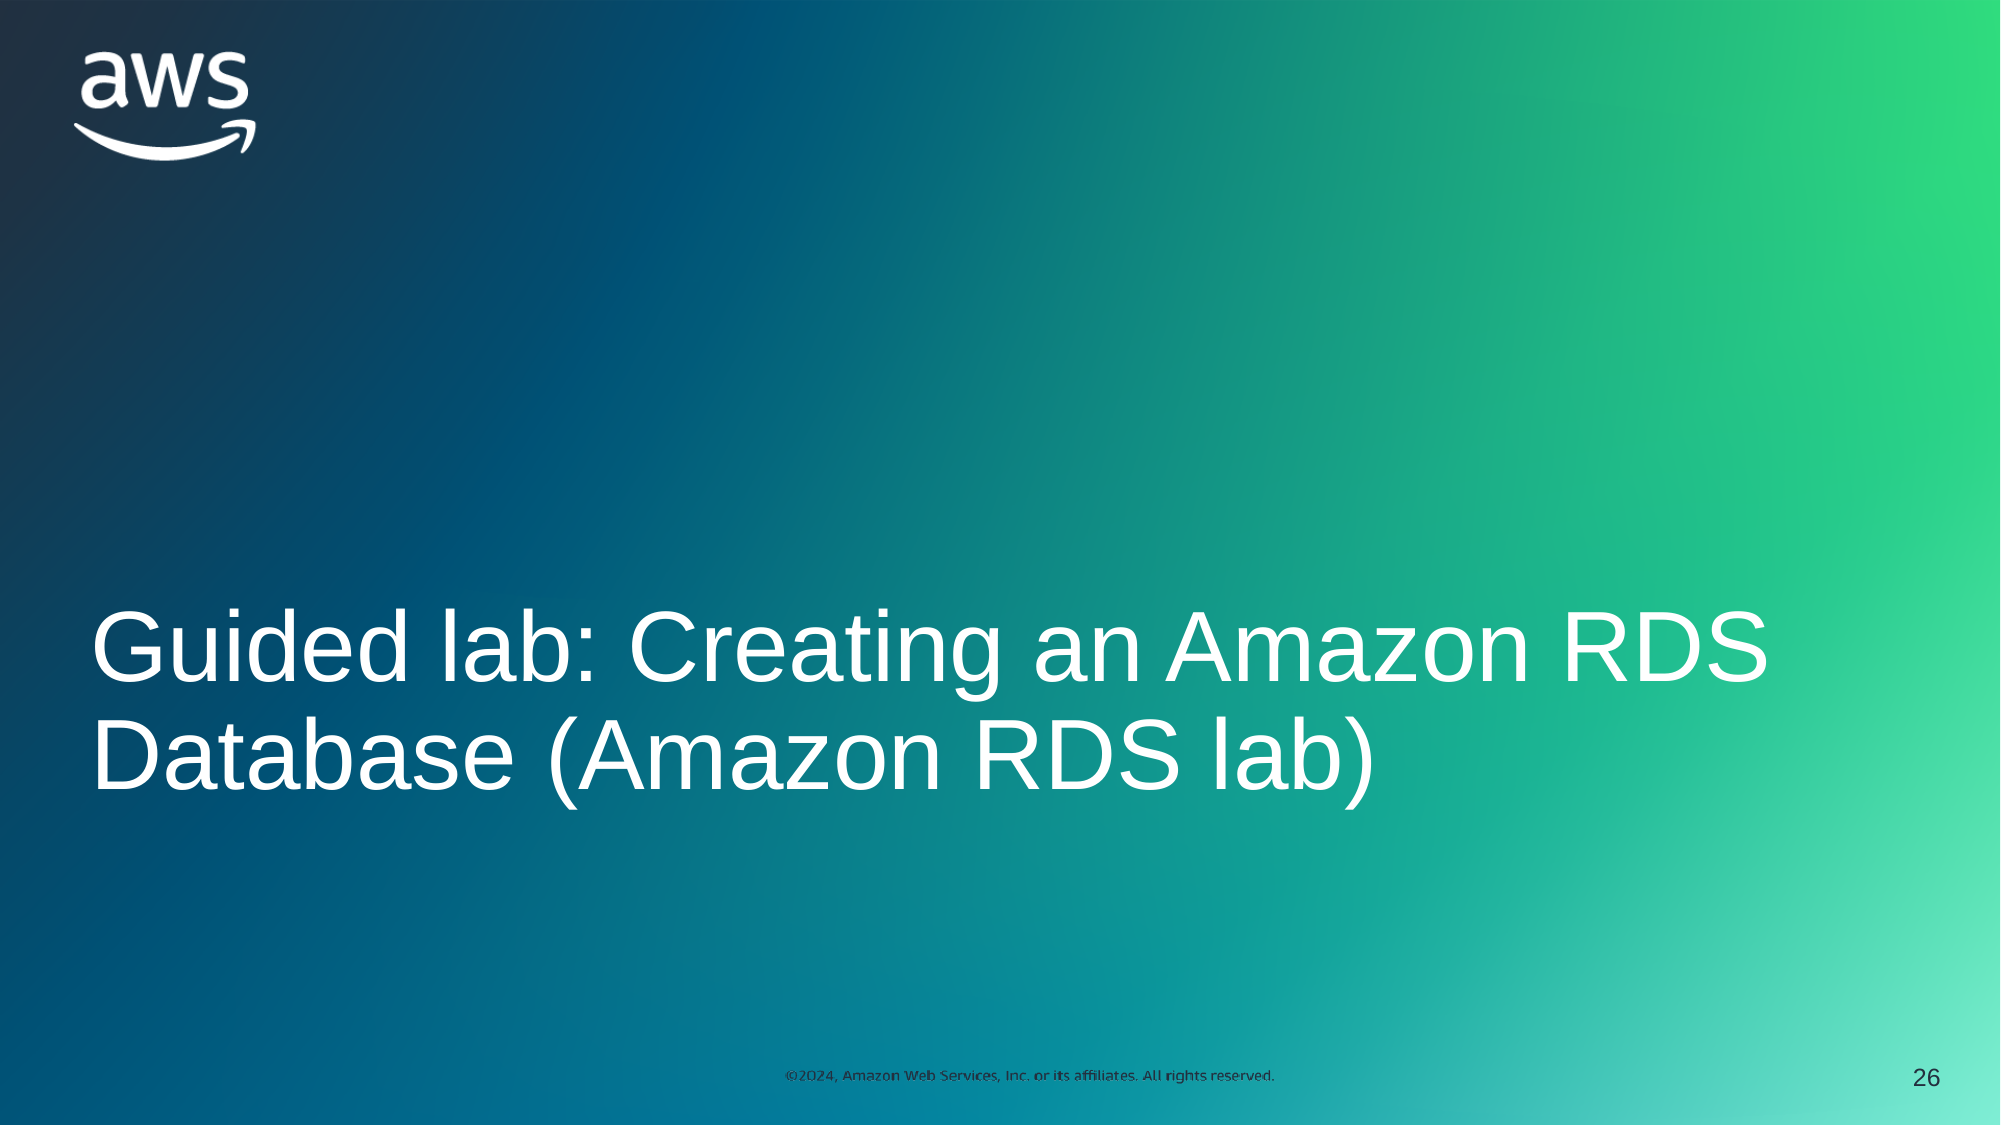

# Guided lab: Creating an Amazon RDS Database (Amazon RDS lab)
26